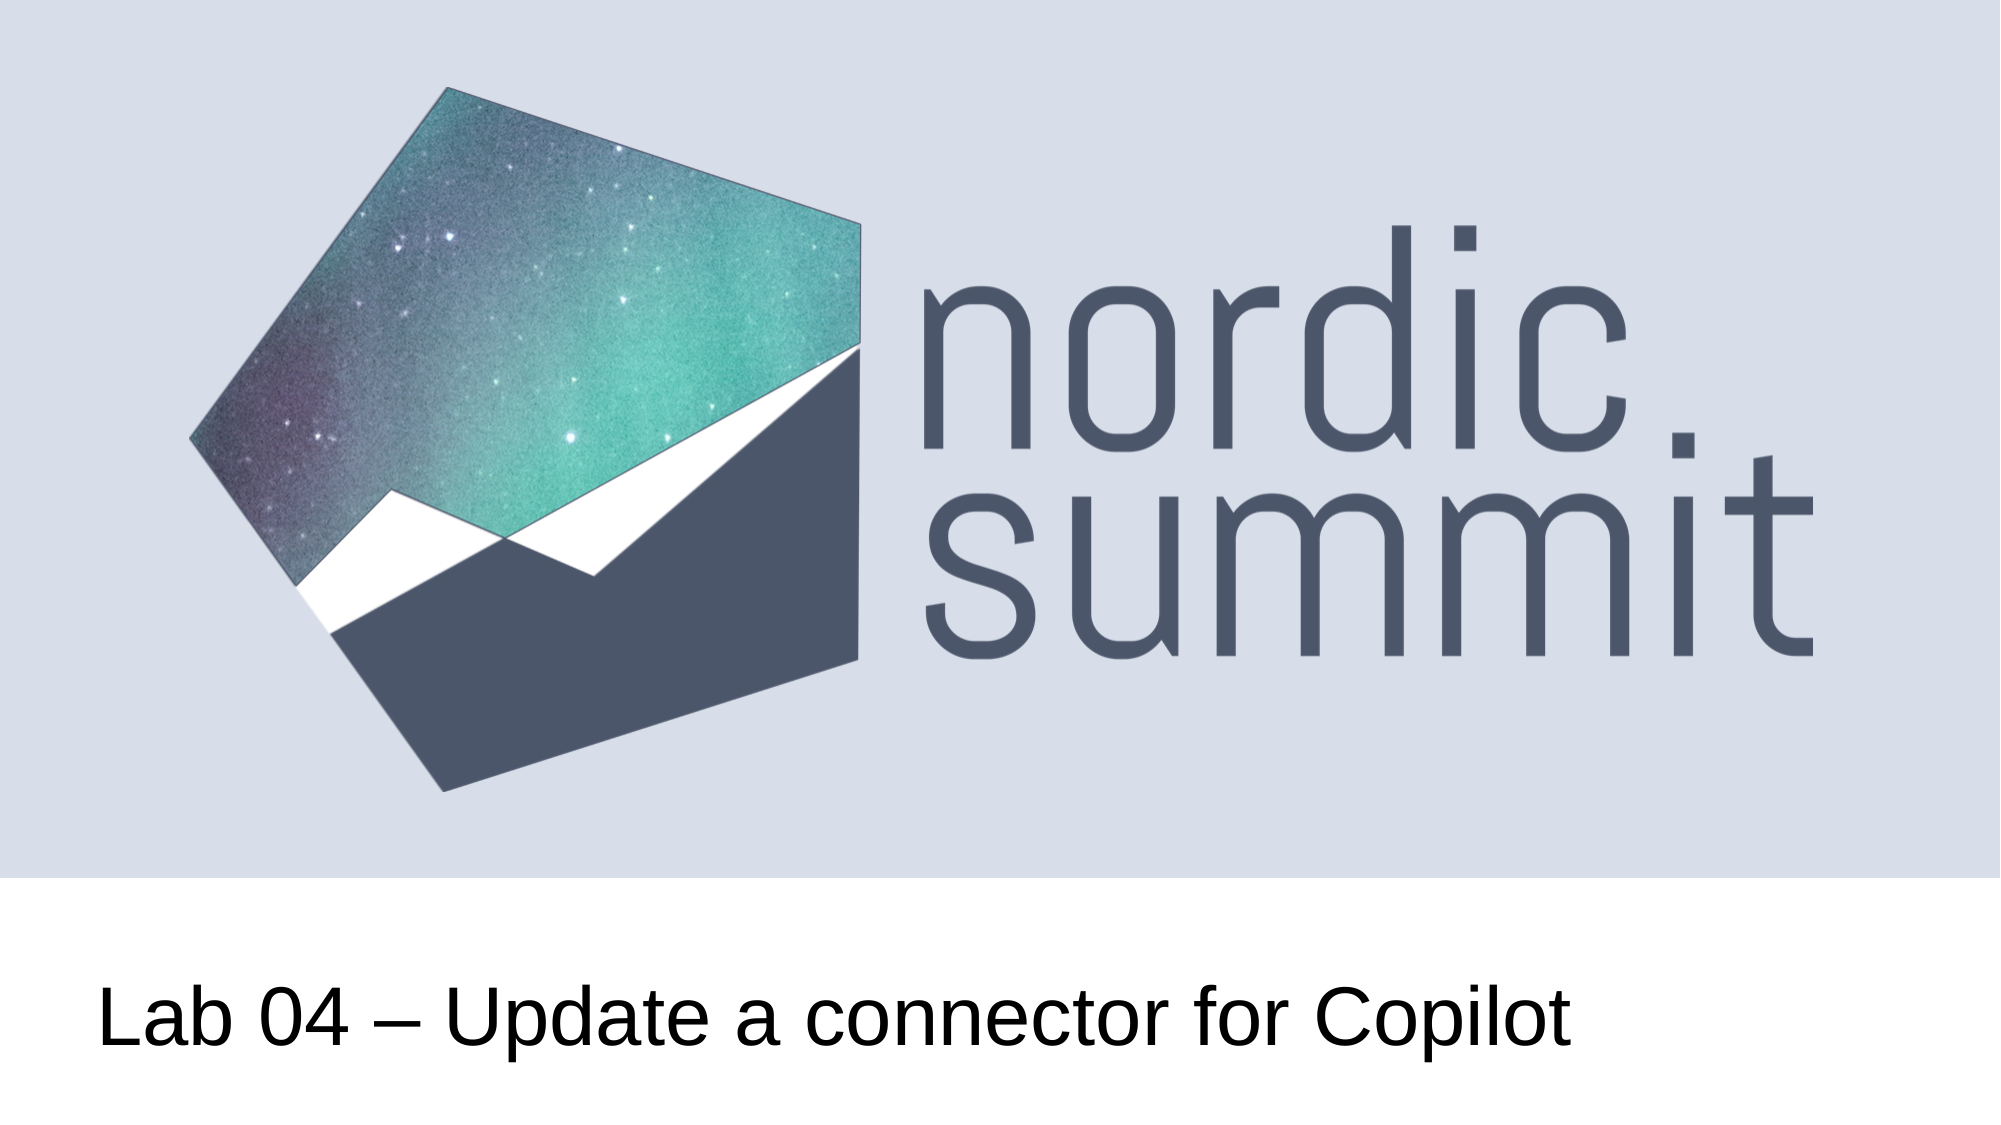

Lab 04 – Update a connector for Copilot